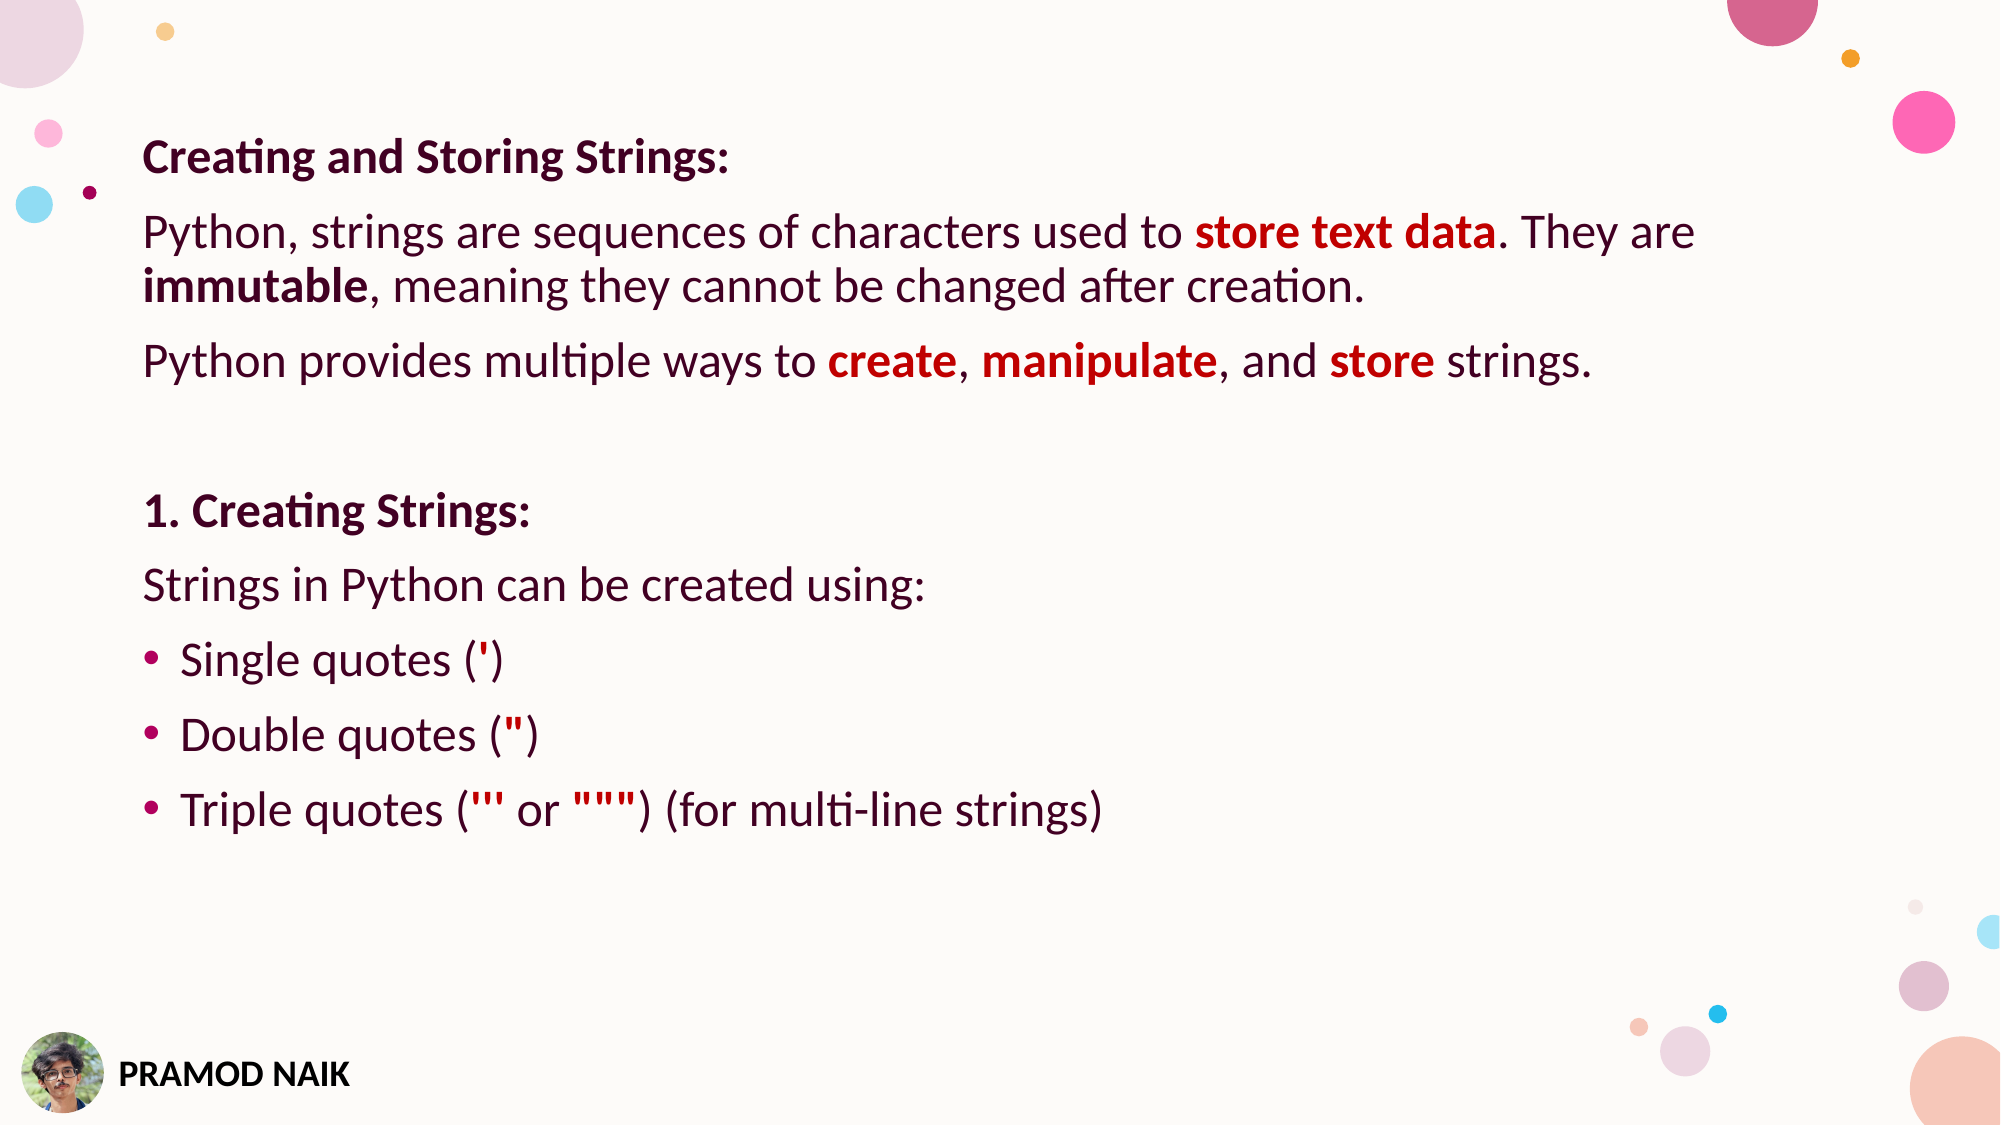

Creating and Storing Strings:
Python, strings are sequences of characters used to store text data. They are immutable, meaning they cannot be changed after creation.
Python provides multiple ways to create, manipulate, and store strings.

1. Creating Strings:
Strings in Python can be created using:
Single quotes (')
Double quotes (")
Triple quotes (''' or """) (for multi-line strings)